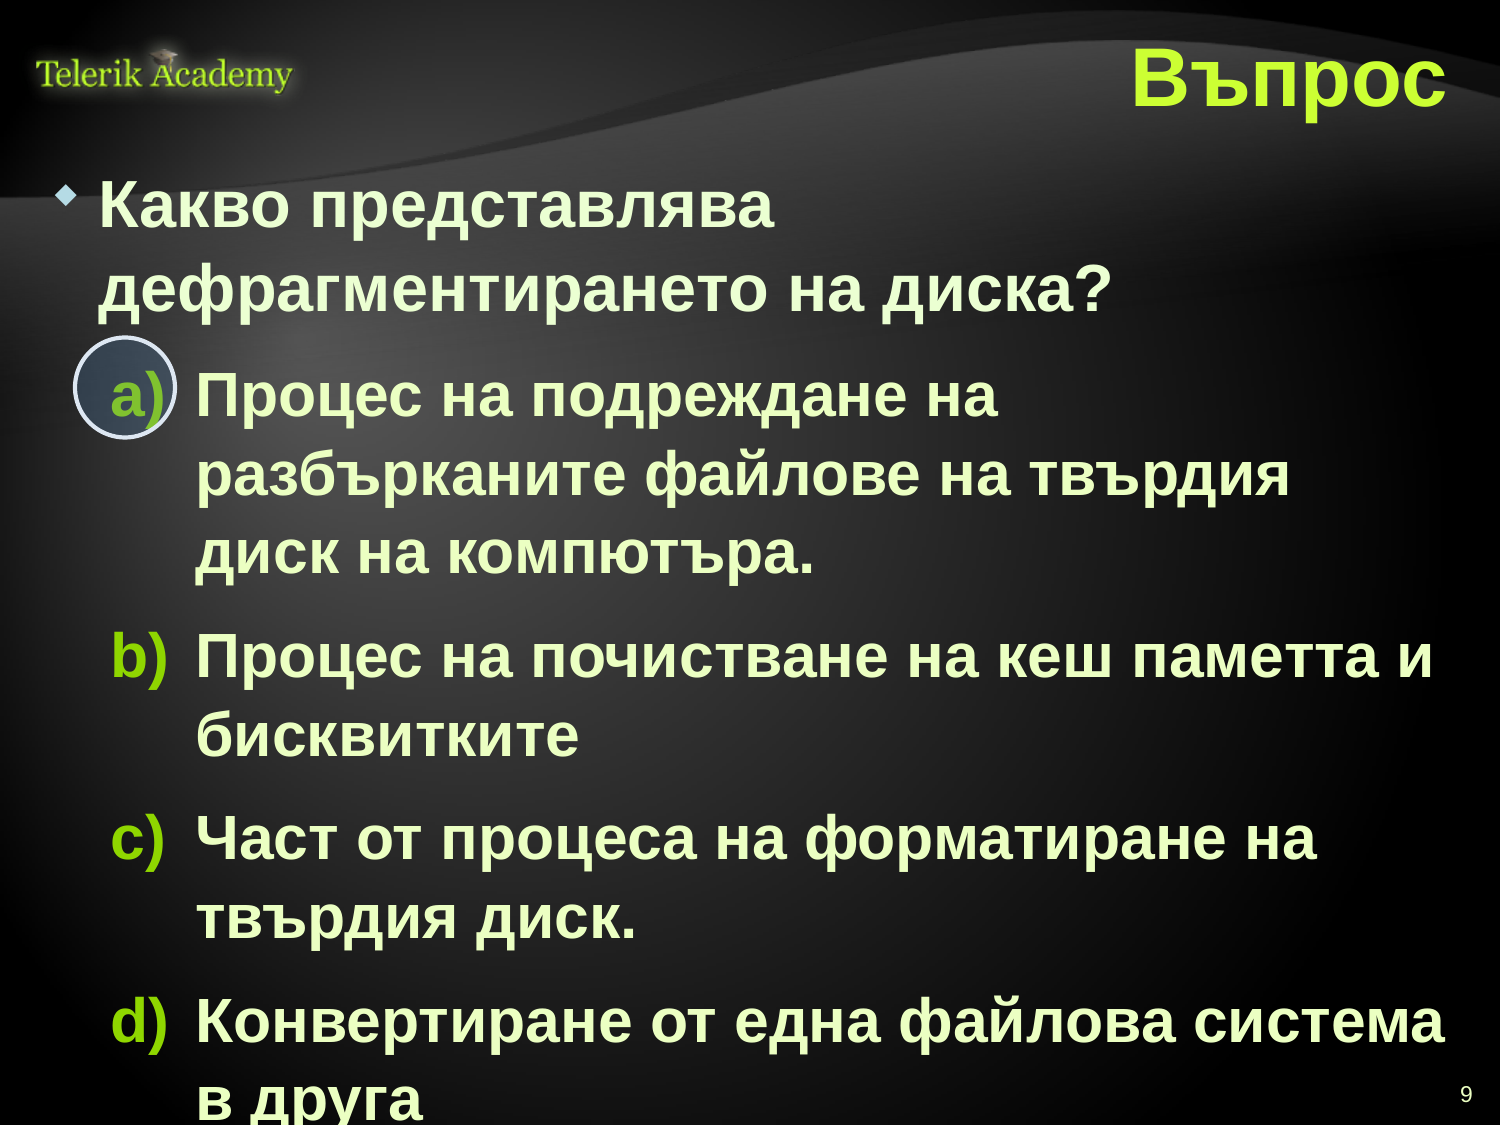

# Въпрос
Какво представлява дефрагментирането на диска?
Процес на подреждане на разбърканите файлове на твърдия диск на компютъра.
Процес на почистване на кеш паметта и бисквитките
Част от процеса на форматиране на твърдия диск.
Конвертиране от една файлова система в друга

9